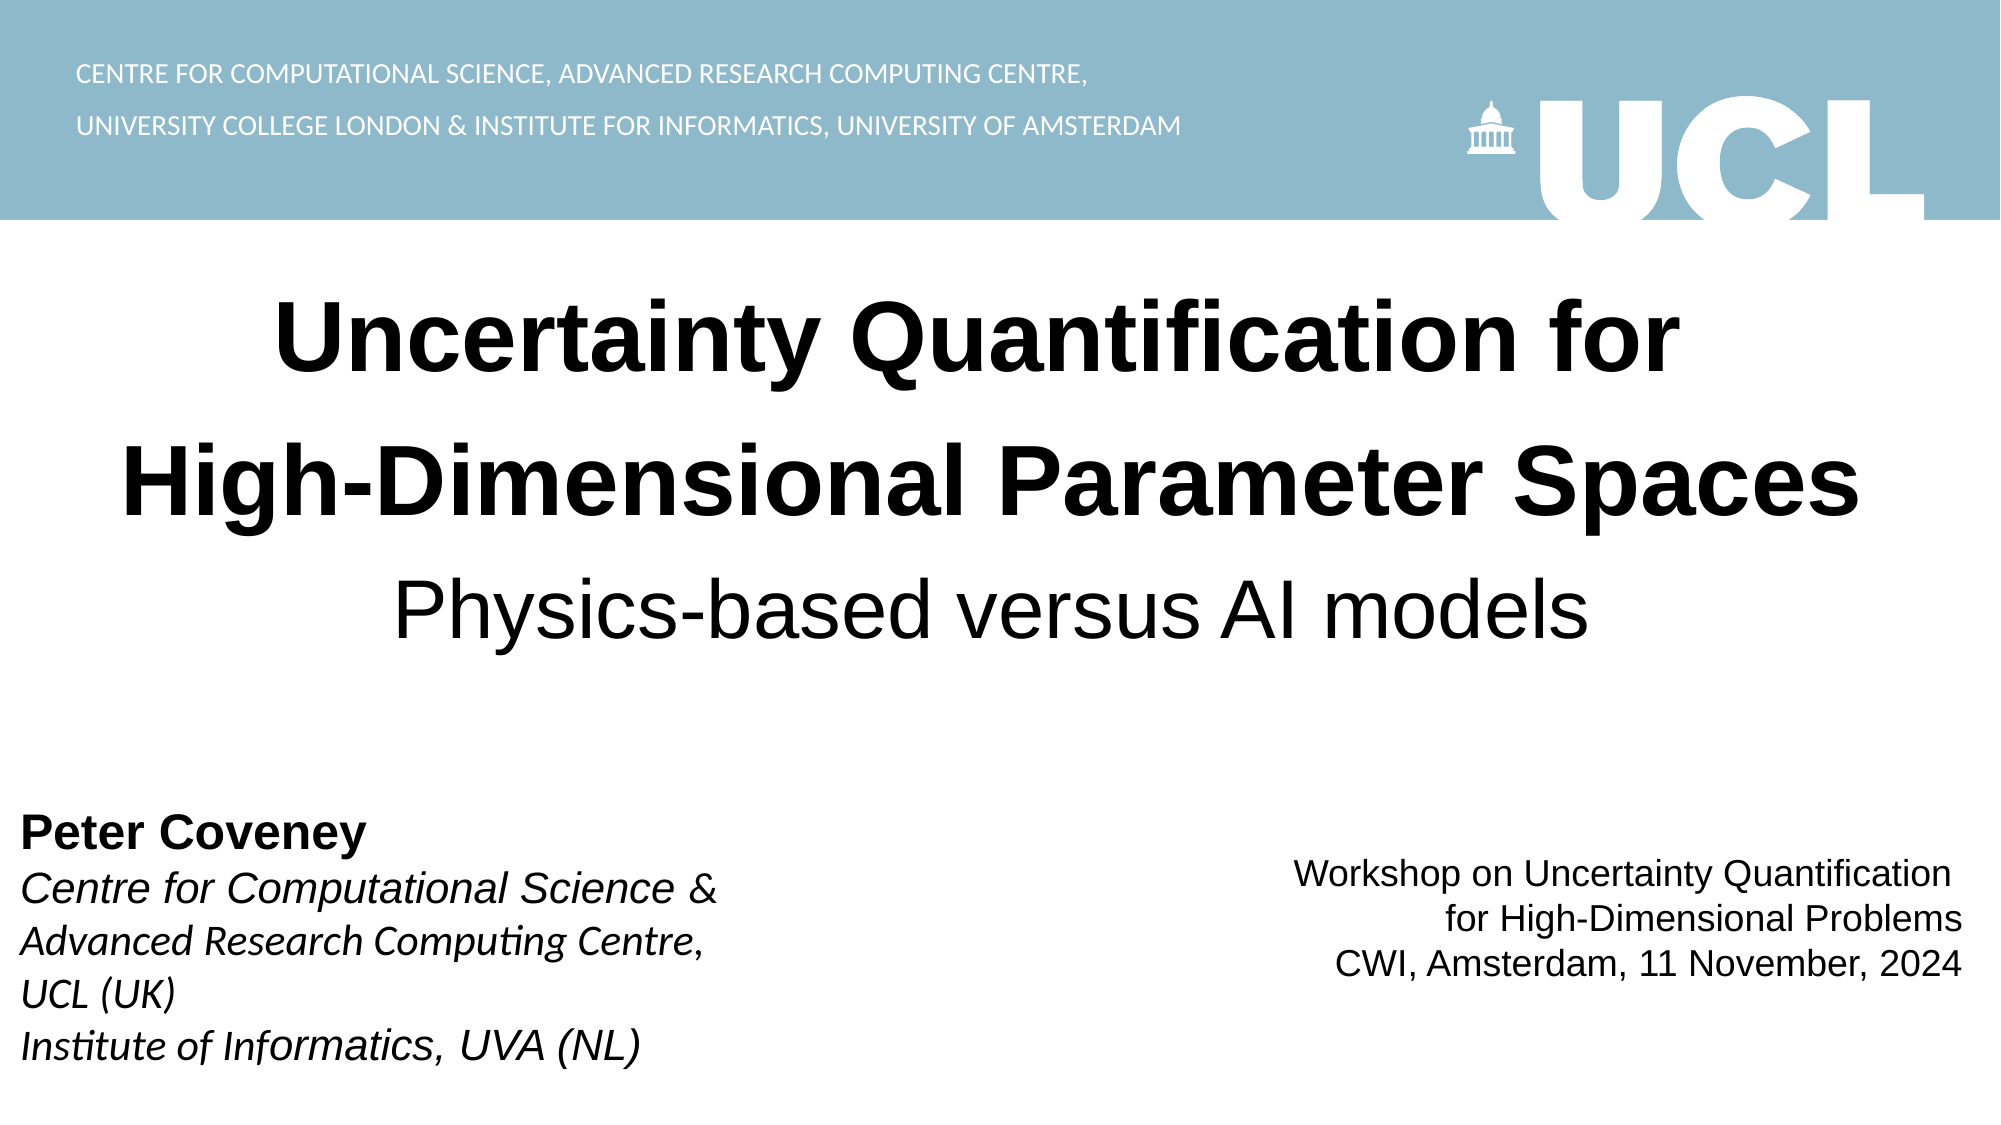

Centre for Computational Science, ADVANCED RESEARCH COMPUTING CENTRE,
University College London & INSTITUTE FOR INFORMATICS, UNIVERSITY OF AMSTERDAM
Uncertainty Quantification for
High-Dimensional Parameter Spaces
Physics-based versus AI models
Peter Coveney
Centre for Computational Science &
Advanced Research Computing Centre, UCL (UK)
Institute of Informatics, UVA (NL)
Workshop on Uncertainty Quantification
for High-Dimensional Problems
CWI, Amsterdam, 11 November, 2024